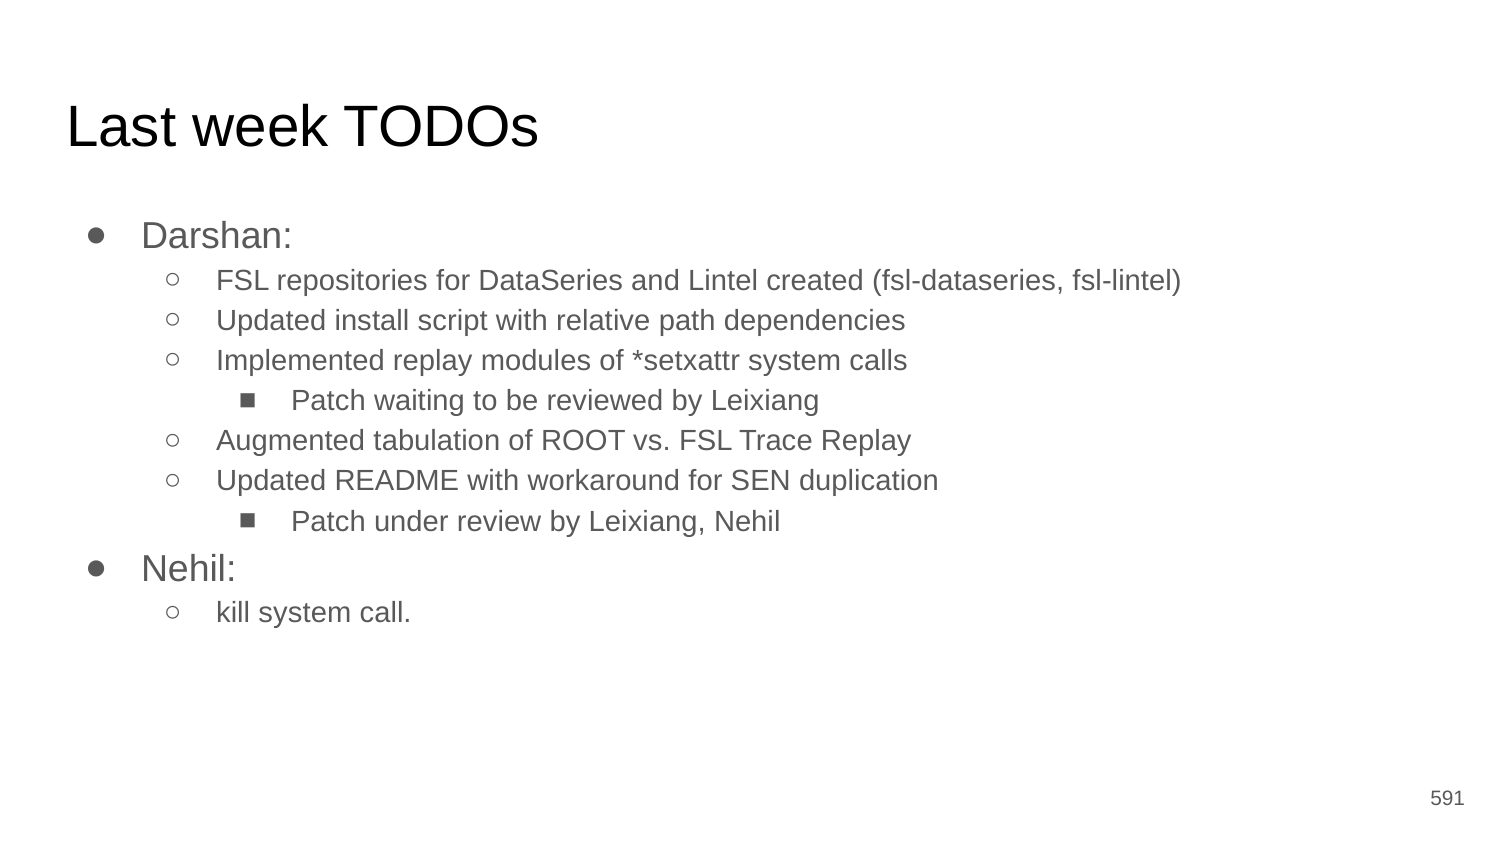

# Last week TODOs
Darshan:
FSL repositories for DataSeries and Lintel created (fsl-dataseries, fsl-lintel)
Updated install script with relative path dependencies
Implemented replay modules of *setxattr system calls
Patch waiting to be reviewed by Leixiang
Augmented tabulation of ROOT vs. FSL Trace Replay
Updated README with workaround for SEN duplication
Patch under review by Leixiang, Nehil
Nehil:
kill system call.

591